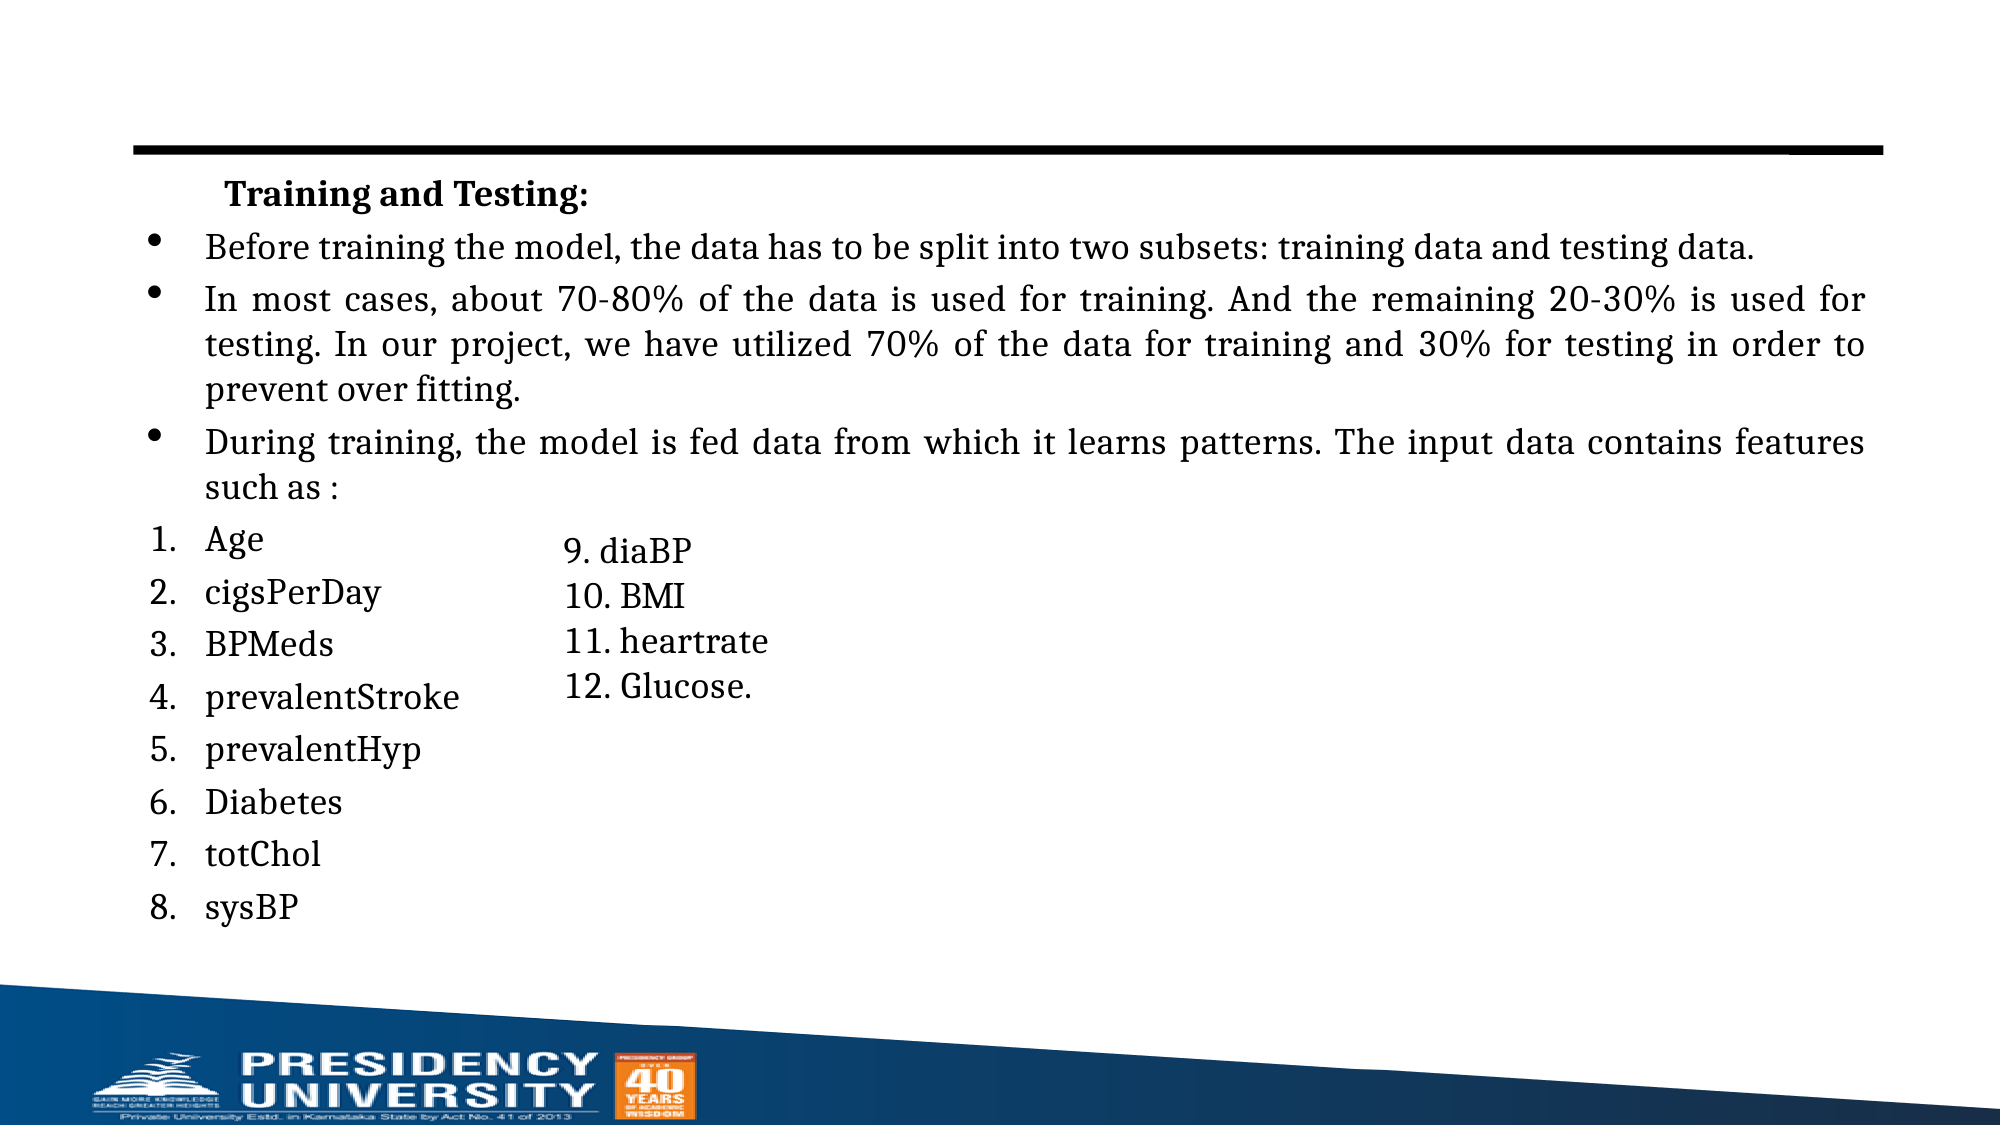

Training and Testing:
Before training the model, the data has to be split into two subsets: training data and testing data.
In most cases, about 70-80% of the data is used for training. And the remaining 20-30% is used for testing. In our project, we have utilized 70% of the data for training and 30% for testing in order to prevent over fitting.
During training, the model is fed data from which it learns patterns. The input data contains features such as :
Age
cigsPerDay
BPMeds
prevalentStroke
prevalentHyp
Diabetes
totChol
sysBP

9. diaBP
10. BMI
11. heartrate
12. Glucose.